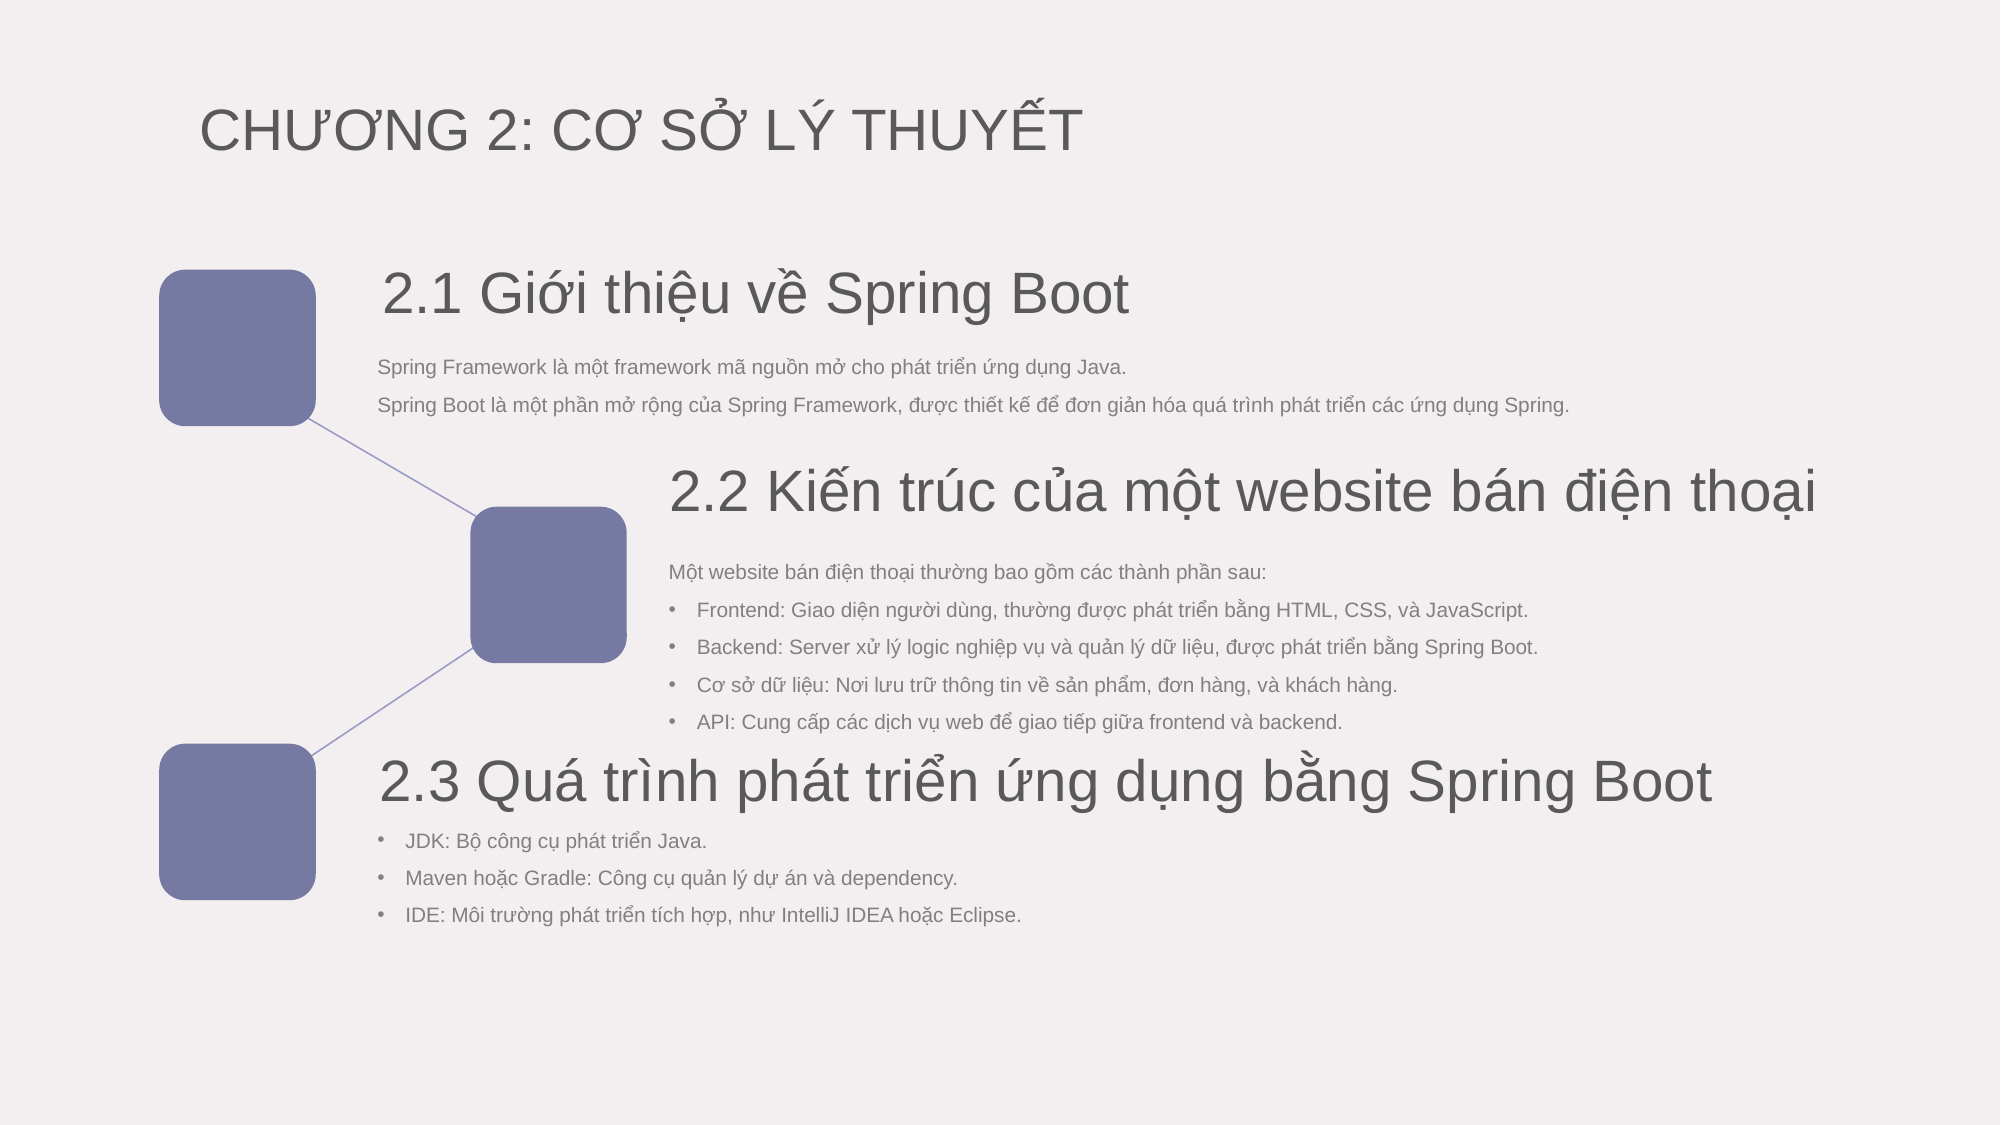

CHƯƠNG 2: CƠ SỞ LÝ THUYẾT
2.1 Giới thiệu về Spring Boot
2.2 Kiến trúc của một website bán điện thoại
2.3 Quá trình phát triển ứng dụng bằng Spring Boot

Spring Framework là một framework mã nguồn mở cho phát triển ứng dụng Java.
Spring Boot là một phần mở rộng của Spring Framework, được thiết kế để đơn giản hóa quá trình phát triển các ứng dụng Spring.
Một website bán điện thoại thường bao gồm các thành phần sau:
Frontend: Giao diện người dùng, thường được phát triển bằng HTML, CSS, và JavaScript.
Backend: Server xử lý logic nghiệp vụ và quản lý dữ liệu, được phát triển bằng Spring Boot.
Cơ sở dữ liệu: Nơi lưu trữ thông tin về sản phẩm, đơn hàng, và khách hàng.
API: Cung cấp các dịch vụ web để giao tiếp giữa frontend và backend.
JDK: Bộ công cụ phát triển Java.
Maven hoặc Gradle: Công cụ quản lý dự án và dependency.
IDE: Môi trường phát triển tích hợp, như IntelliJ IDEA hoặc Eclipse.